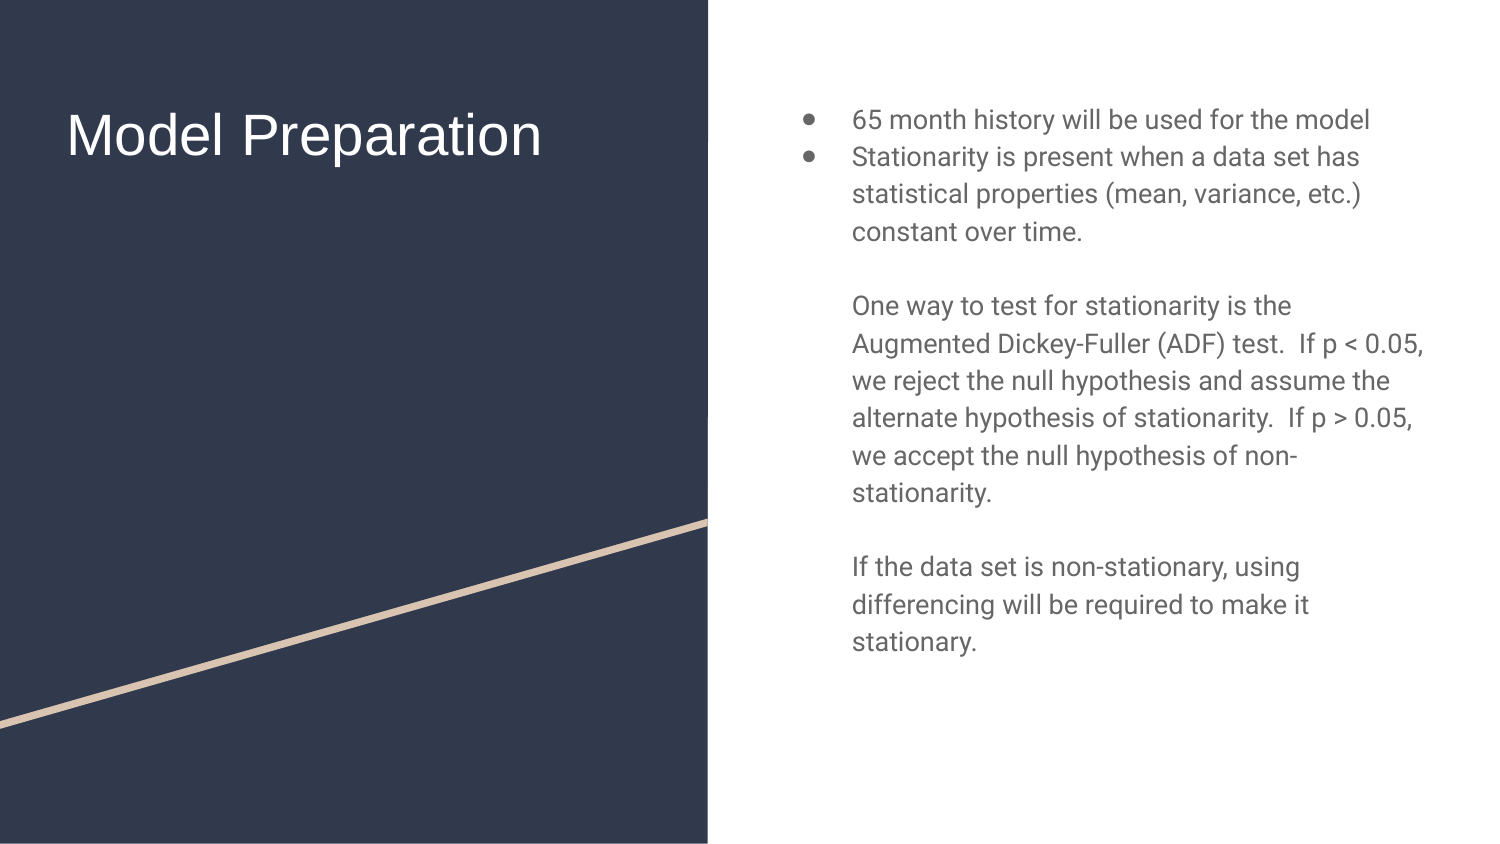

# Model Preparation
65 month history will be used for the model
Stationarity is present when a data set has statistical properties (mean, variance, etc.) constant over time.
One way to test for stationarity is the Augmented Dickey-Fuller (ADF) test.  If p < 0.05, we reject the null hypothesis and assume the alternate hypothesis of stationarity.  If p > 0.05, we accept the null hypothesis of non-stationarity.
If the data set is non-stationary, using differencing will be required to make it stationary.